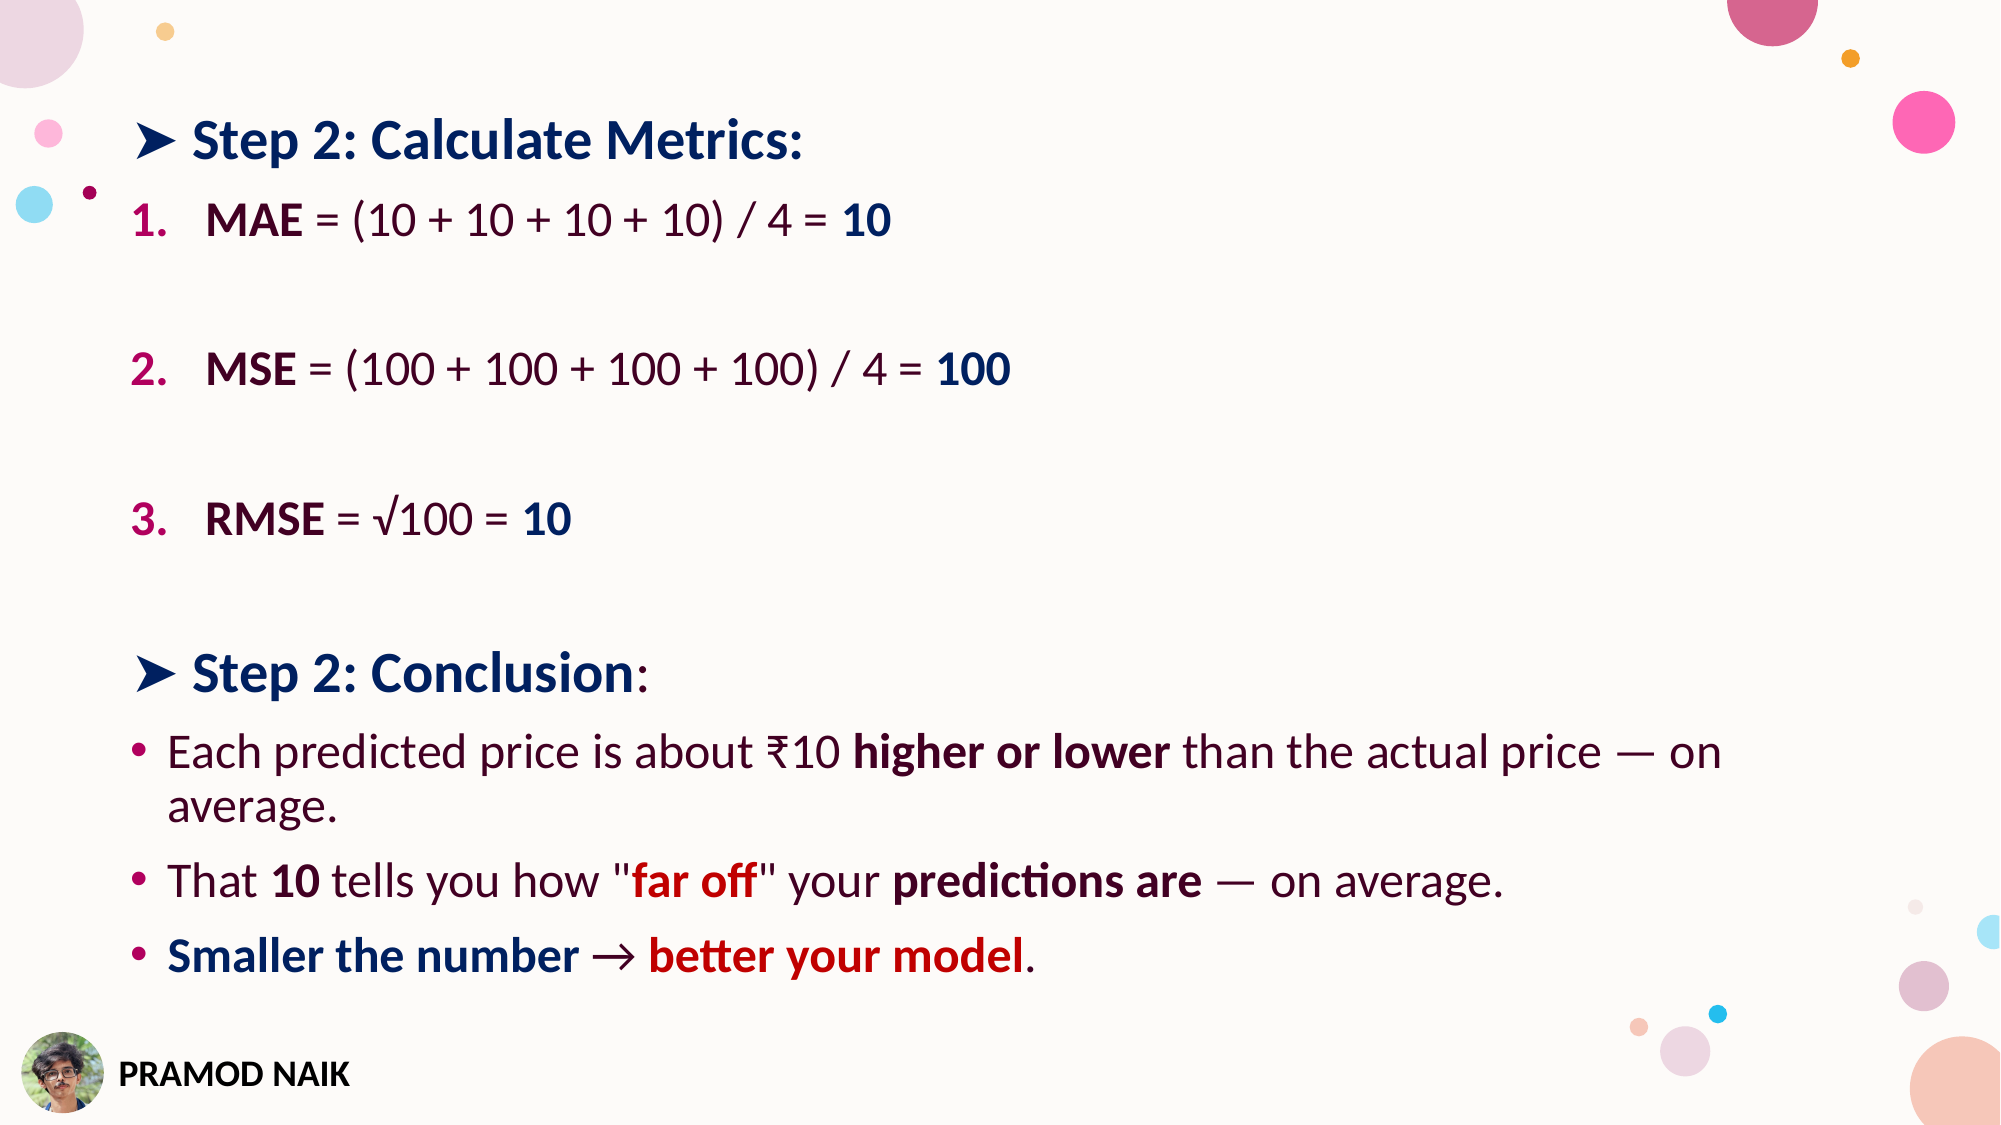

➤ Step 2: Calculate Metrics:
MAE = (10 + 10 + 10 + 10) / 4 = 10

MSE = (100 + 100 + 100 + 100) / 4 = 100

RMSE = √100 = 10

➤ Step 2: Conclusion:
Each predicted price is about ₹10 higher or lower than the actual price — on average.
That 10 tells you how "far off" your predictions are — on average.
Smaller the number → better your model.